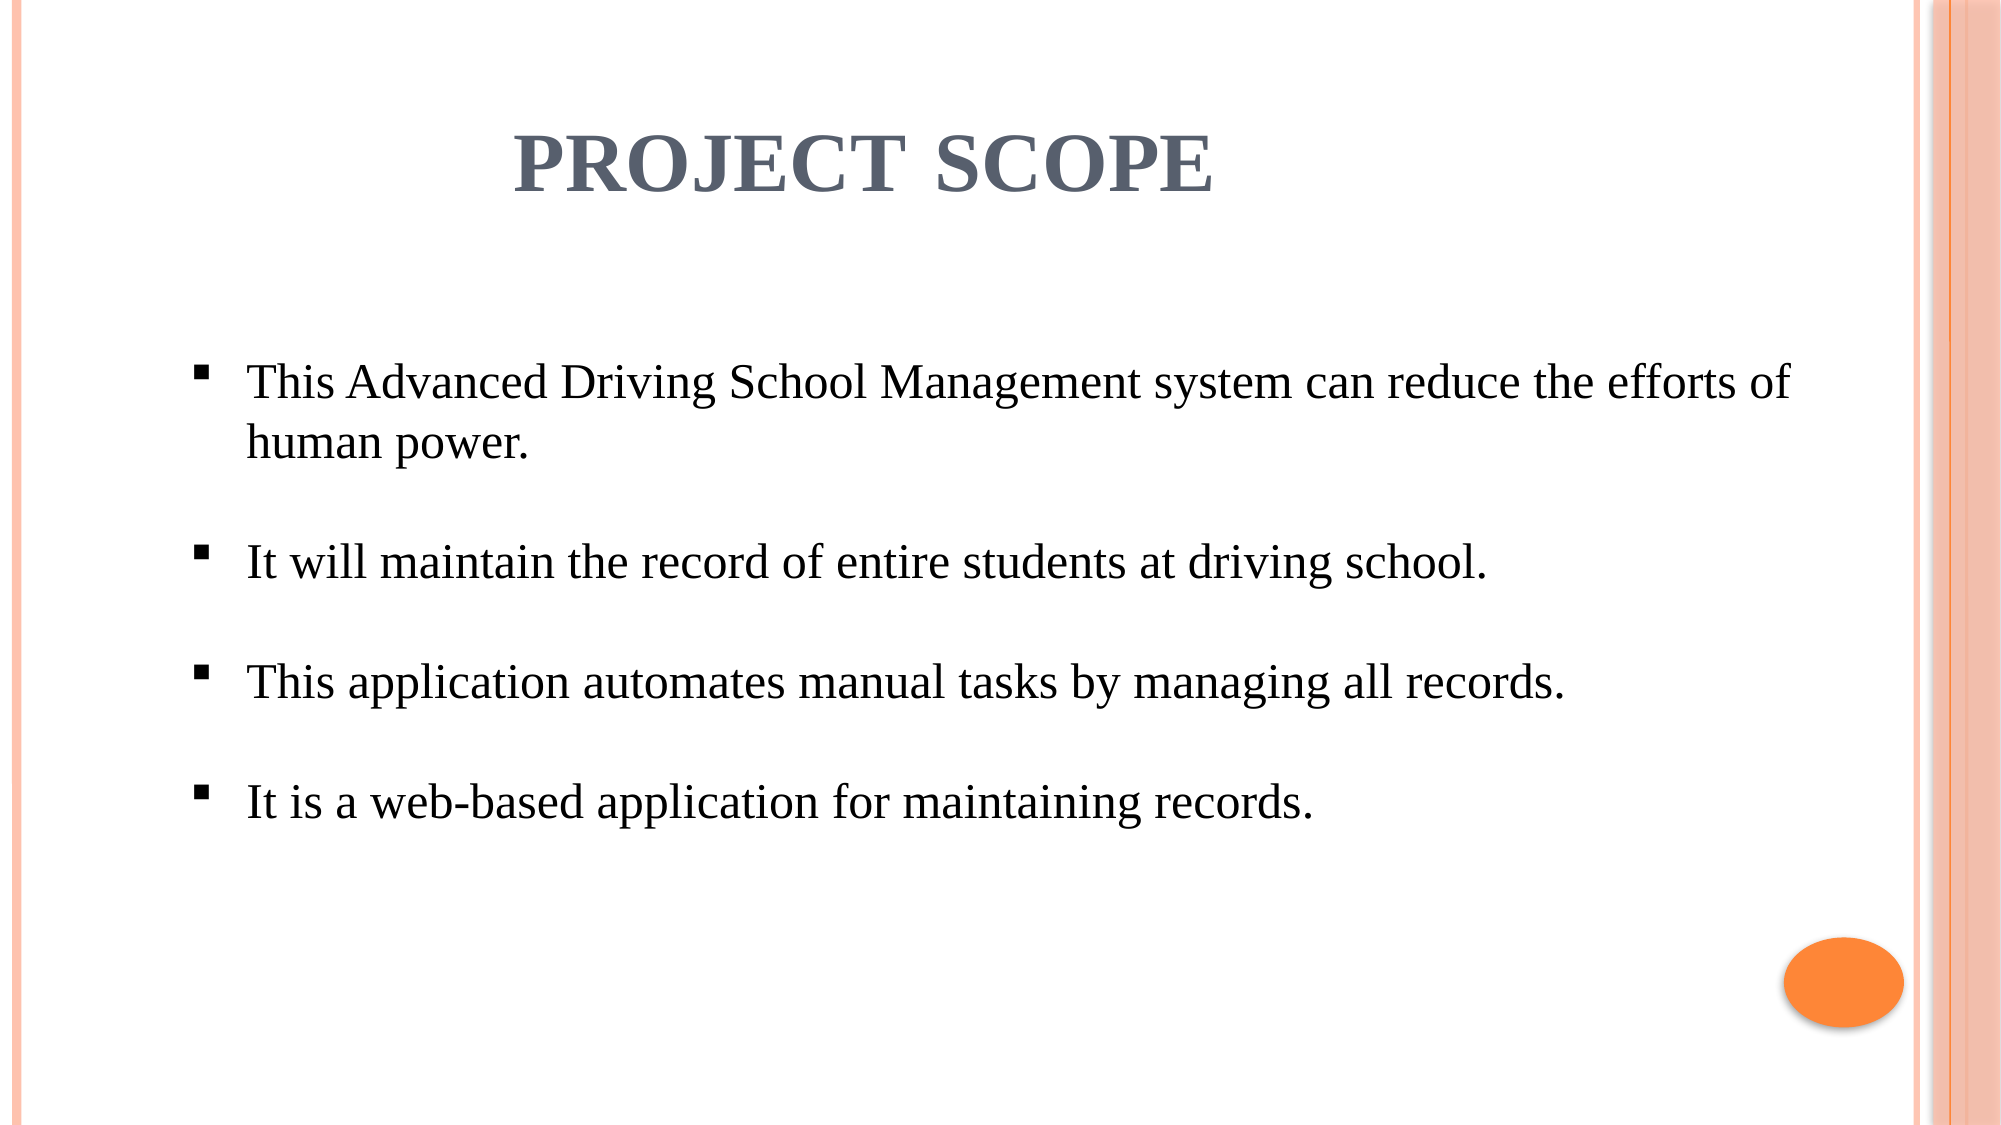

# PROJECT  SCOPE

This Advanced Driving School Management system can reduce the efforts of human power.

It will maintain the record of entire students at driving school.

This application automates manual tasks by managing all records.

It is a web-based application for maintaining records.